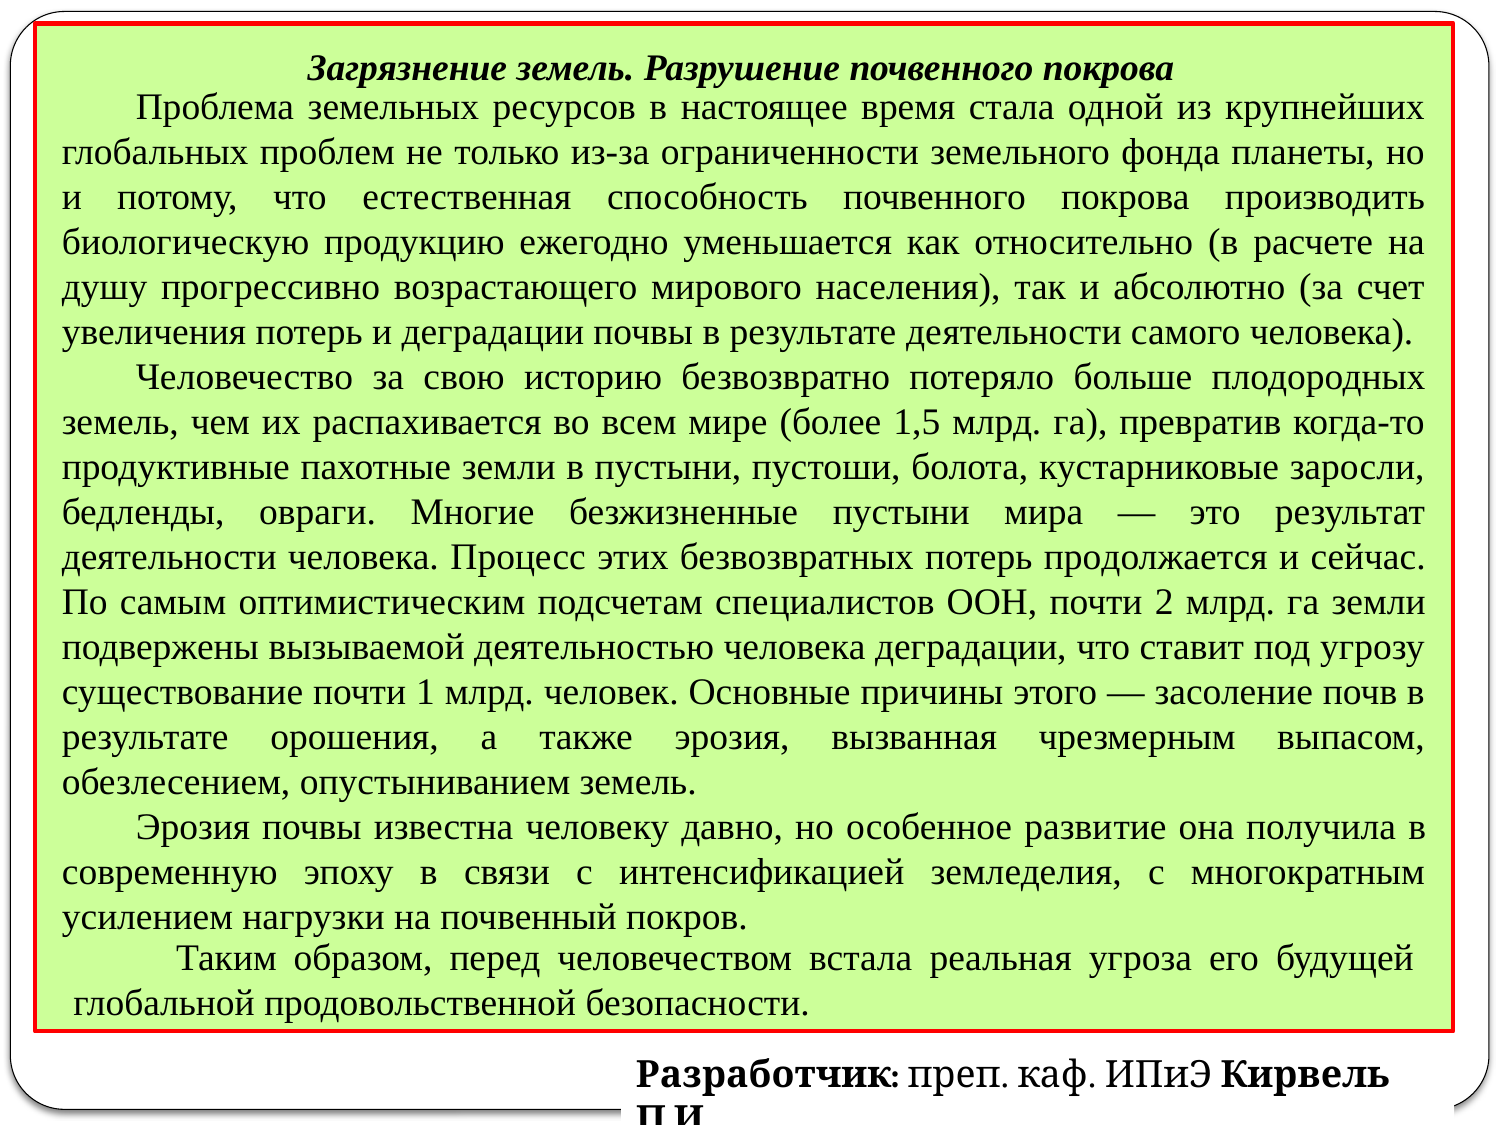

Загрязнение земель. Разрушение почвенного покрова
Проблема земельных ресурсов в настоящее время стала одной из крупнейших глобальных проблем не только из-за ограниченности земельного фонда планеты, но и потому, что естественная способность почвенного покрова производить биологическую продукцию ежегодно уменьшается как относительно (в расчете на душу про­грессивно возрастающего мирового населения), так и абсолютно (за счет увеличения потерь и деградации почвы в результате де­ятельности самого человека).
Человечество за свою историю безвозвратно потеряло больше плодородных земель, чем их распахивается во всем мире (более 1,5 млрд. га), превратив когда-то продуктивные пахотные земли в пустыни, пустоши, болота, кустарниковые заросли, бедленды, овраги. Многие безжизненные пустыни мира — это результат деятельности человека. Процесс этих безвозвратных потерь про­должается и сейчас. По самым оптимистическим подсчетам спе­циалистов ООН, почти 2 млрд. га земли подвержены вызываемой деятельностью человека деградации, что ставит под угрозу су­ществование почти 1 млрд. человек. Основные причины этого — засоление почв в результате орошения, а также эрозия, вызванная чрезмерным выпасом, обезлесением, опустыниванием земель.
Эрозия почвы известна человеку давно, но особенное разви­тие она получила в современную эпоху в связи с интенсификацией земледелия, с многократным усилением нагрузки на поч­венный покров.
      Таким образом, перед человечеством встала реальная угроза его будущей глобальной продовольственной безопасности.
Разработчик: преп. каф. ИПиЭ Кирвель П.И.